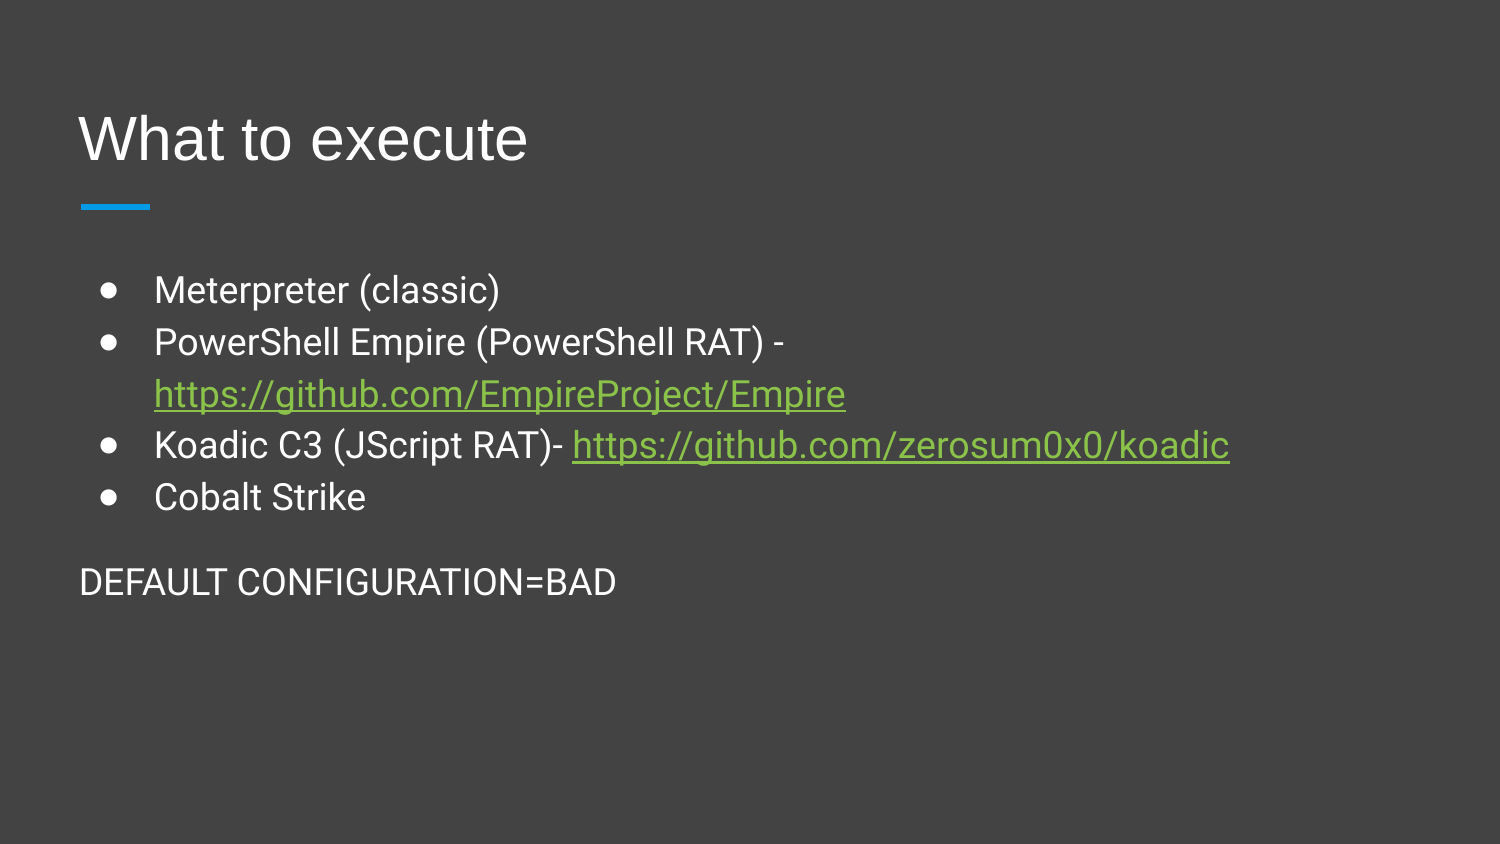

# What to execute
Meterpreter (classic)
PowerShell Empire (PowerShell RAT) - https://github.com/EmpireProject/Empire
Koadic C3 (JScript RAT)- https://github.com/zerosum0x0/koadic
Cobalt Strike
DEFAULT CONFIGURATION=BAD